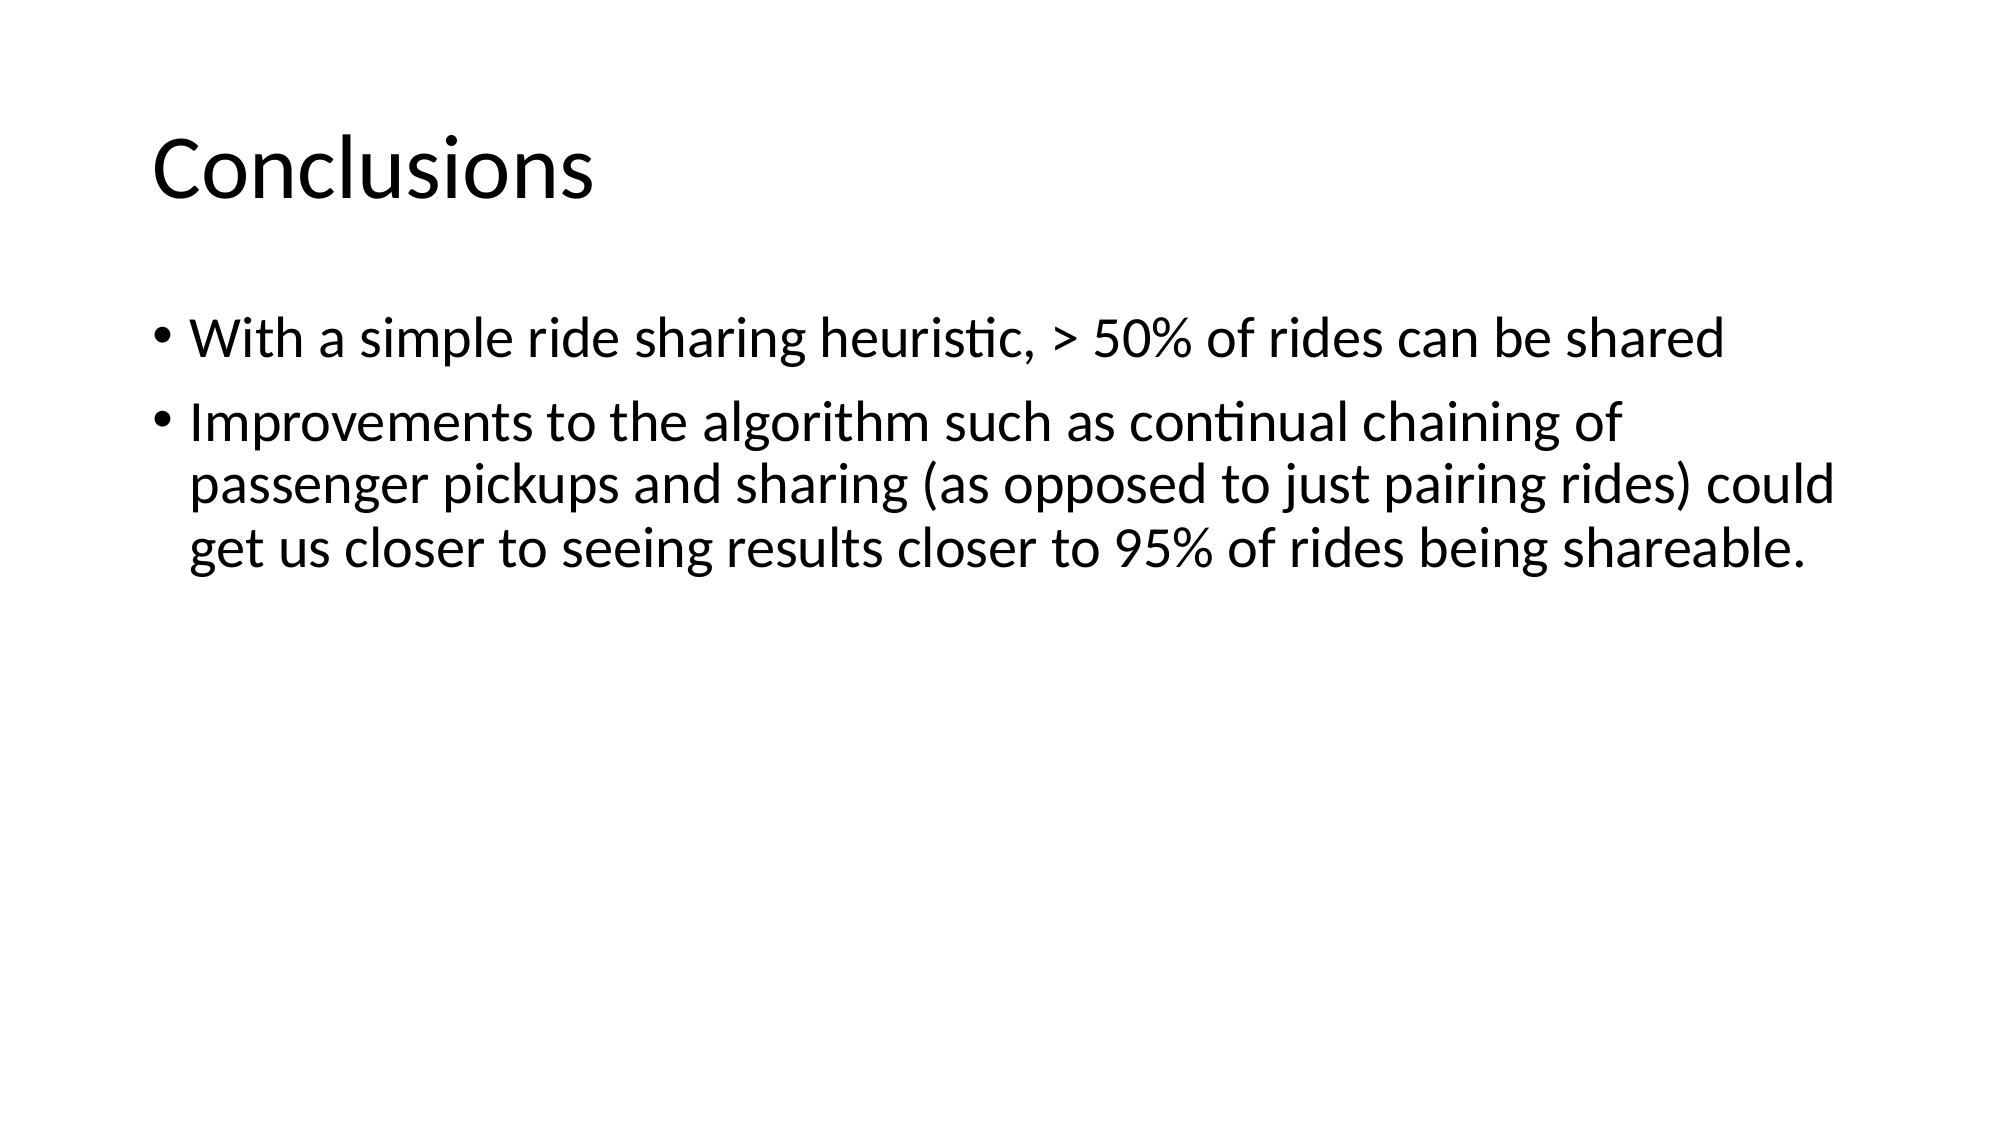

# Conclusions
With a simple ride sharing heuristic, > 50% of rides can be shared
Improvements to the algorithm such as continual chaining of passenger pickups and sharing (as opposed to just pairing rides) could get us closer to seeing results closer to 95% of rides being shareable.